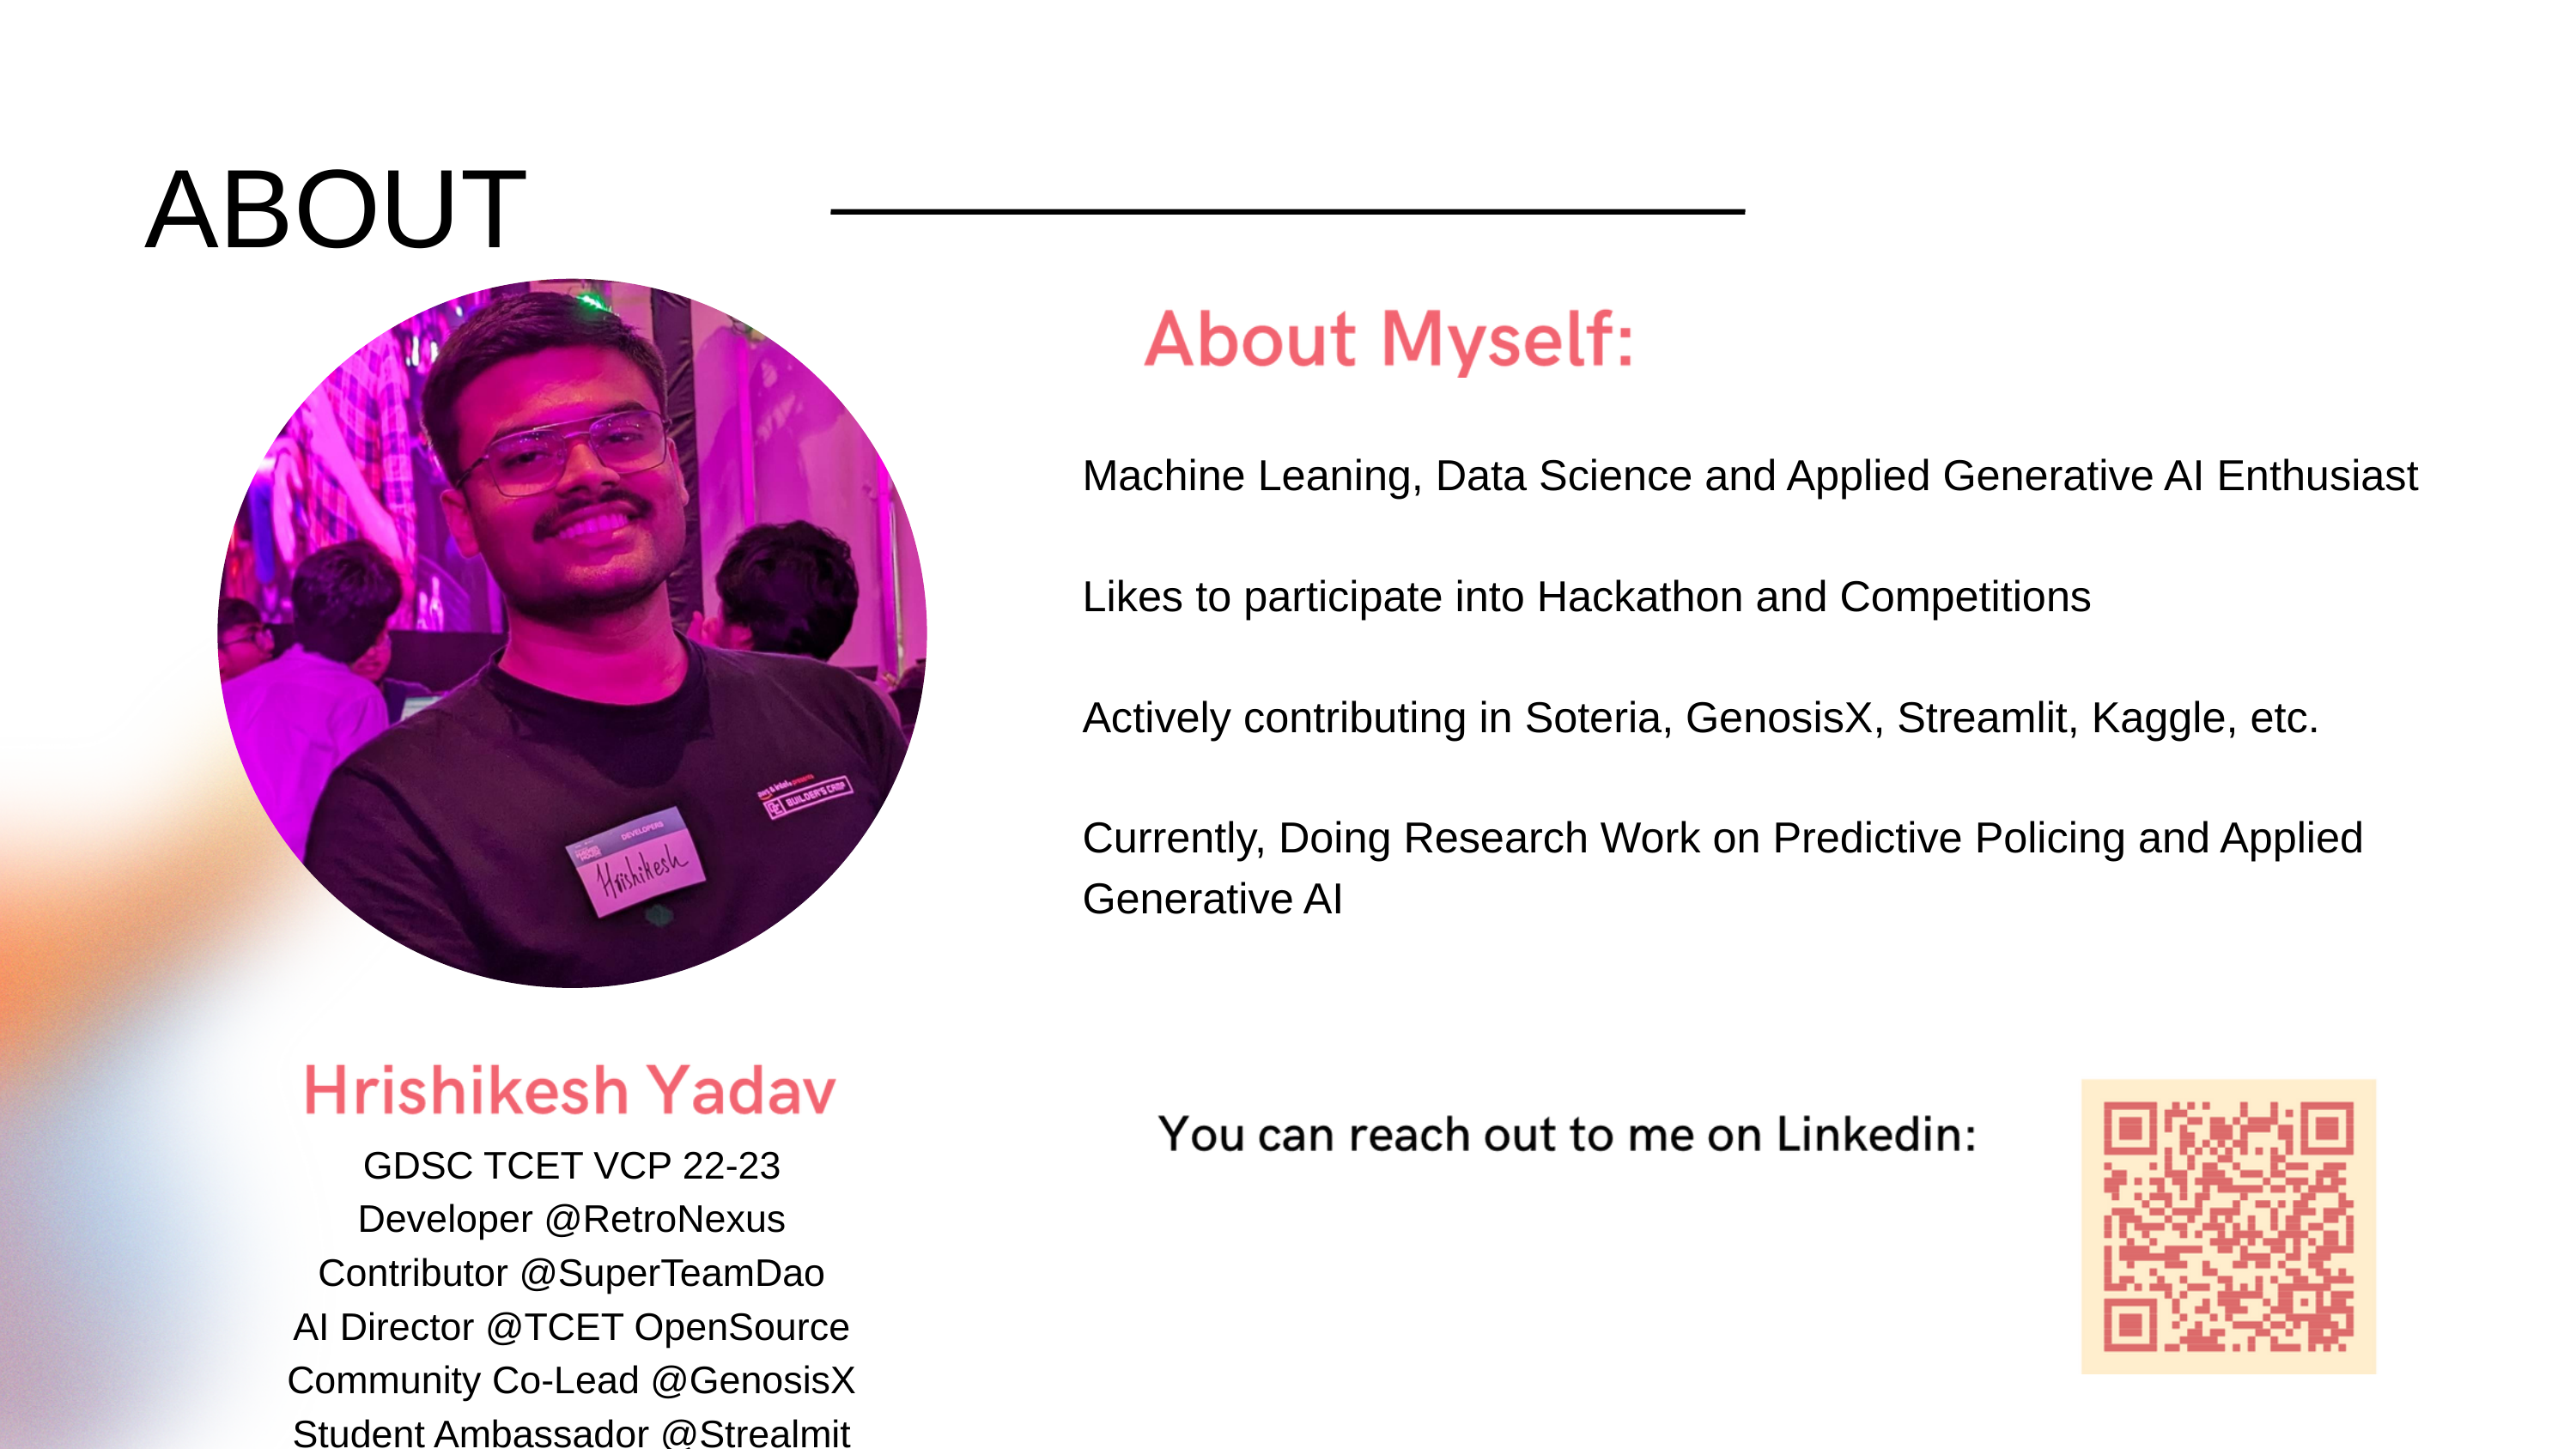

ABOUT

Machine Leaning, Data Science and Applied Generative AI Enthusiast

Likes to participate into Hackathon and Competitions

Actively contributing in Soteria, GenosisX, Streamlit, Kaggle, etc.

Currently, Doing Research Work on Predictive Policing and Applied Generative AI

GDSC TCET VCP 22-23
Developer @RetroNexus
Contributor @SuperTeamDao
AI Director @TCET OpenSource
Community Co-Lead @GenosisX
Student Ambassador @Strealmit